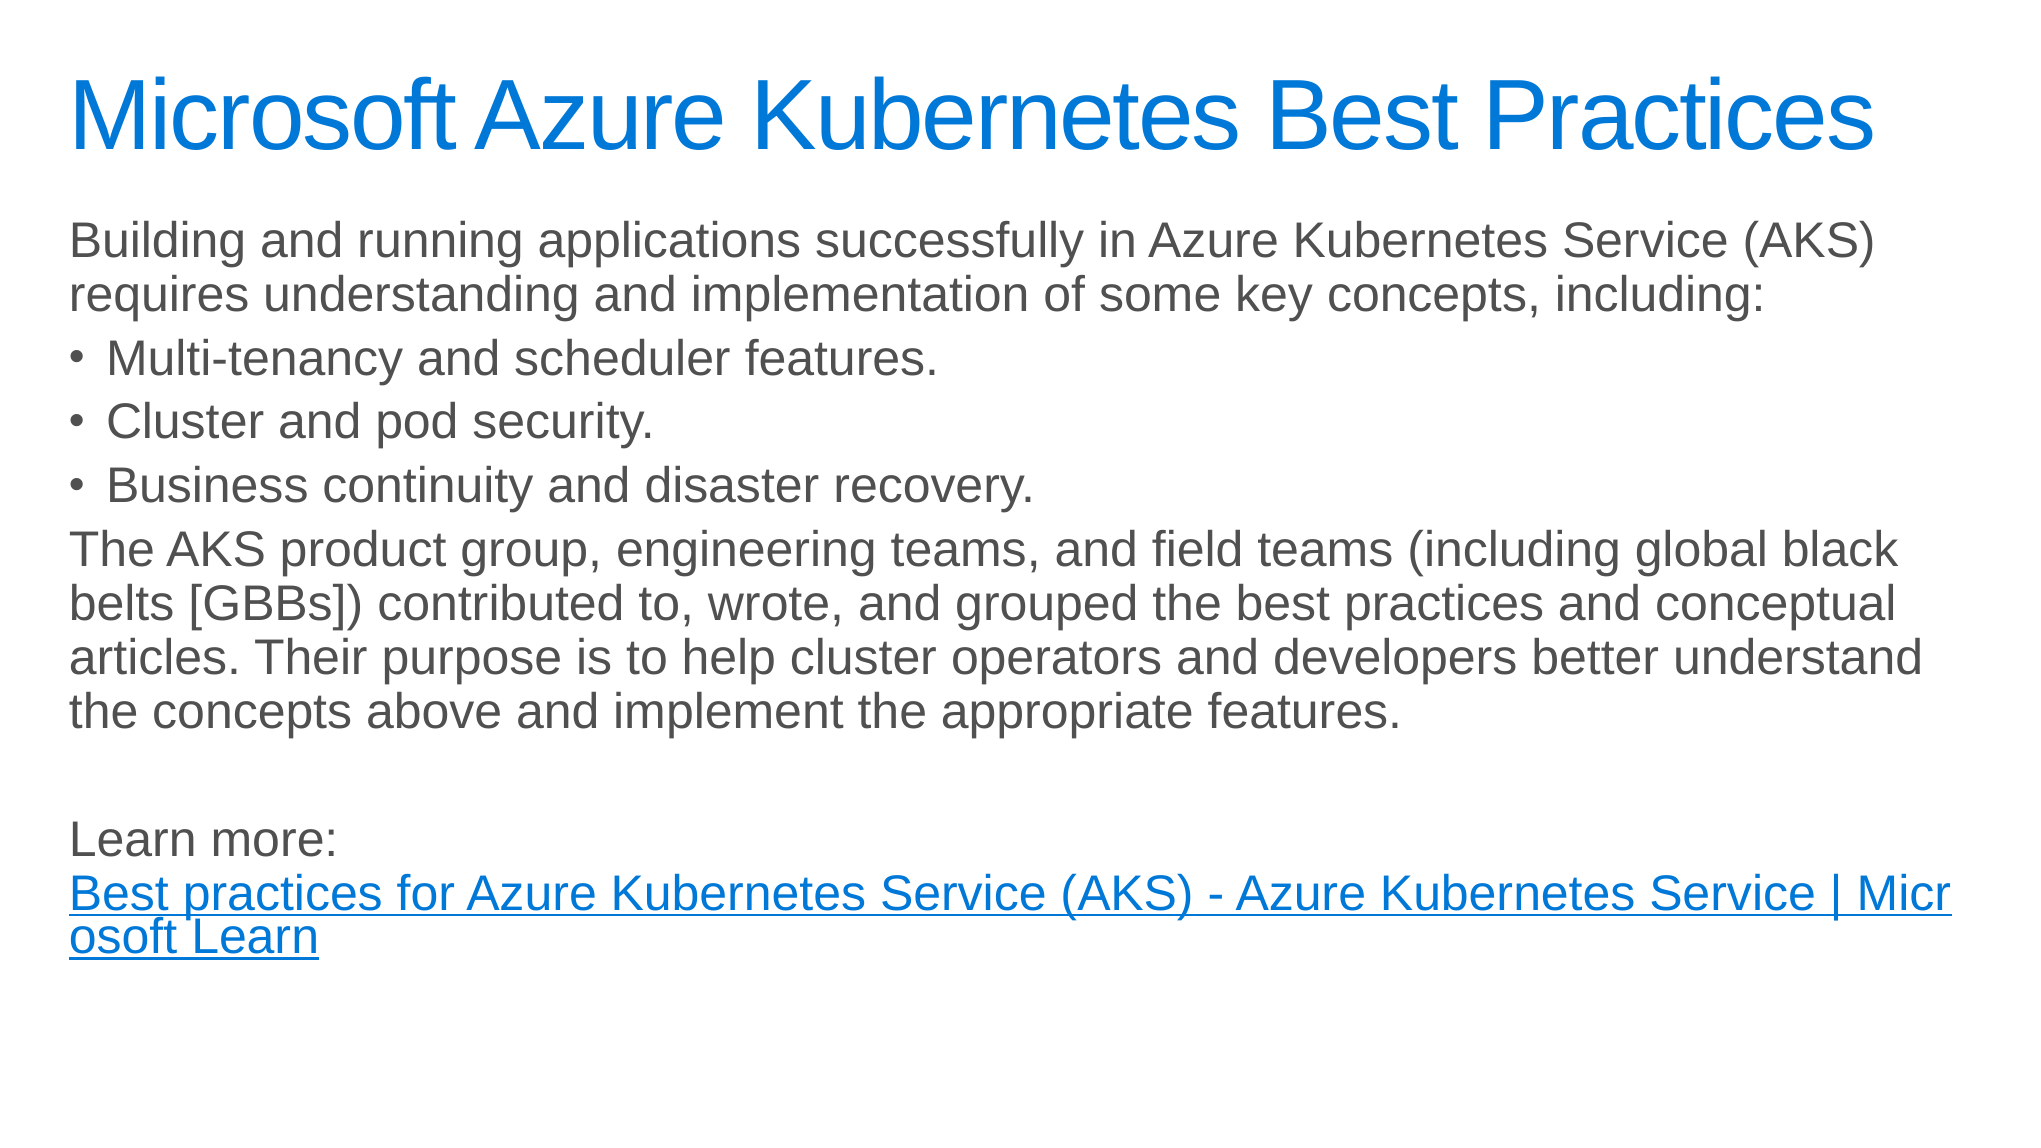

# Microsoft Azure Kubernetes Best Practices
Building and running applications successfully in Azure Kubernetes Service (AKS) requires understanding and implementation of some key concepts, including:
Multi-tenancy and scheduler features.
Cluster and pod security.
Business continuity and disaster recovery.
The AKS product group, engineering teams, and field teams (including global black belts [GBBs]) contributed to, wrote, and grouped the best practices and conceptual articles. Their purpose is to help cluster operators and developers better understand the concepts above and implement the appropriate features.

Learn more: Best practices for Azure Kubernetes Service (AKS) - Azure Kubernetes Service | Microsoft Learn